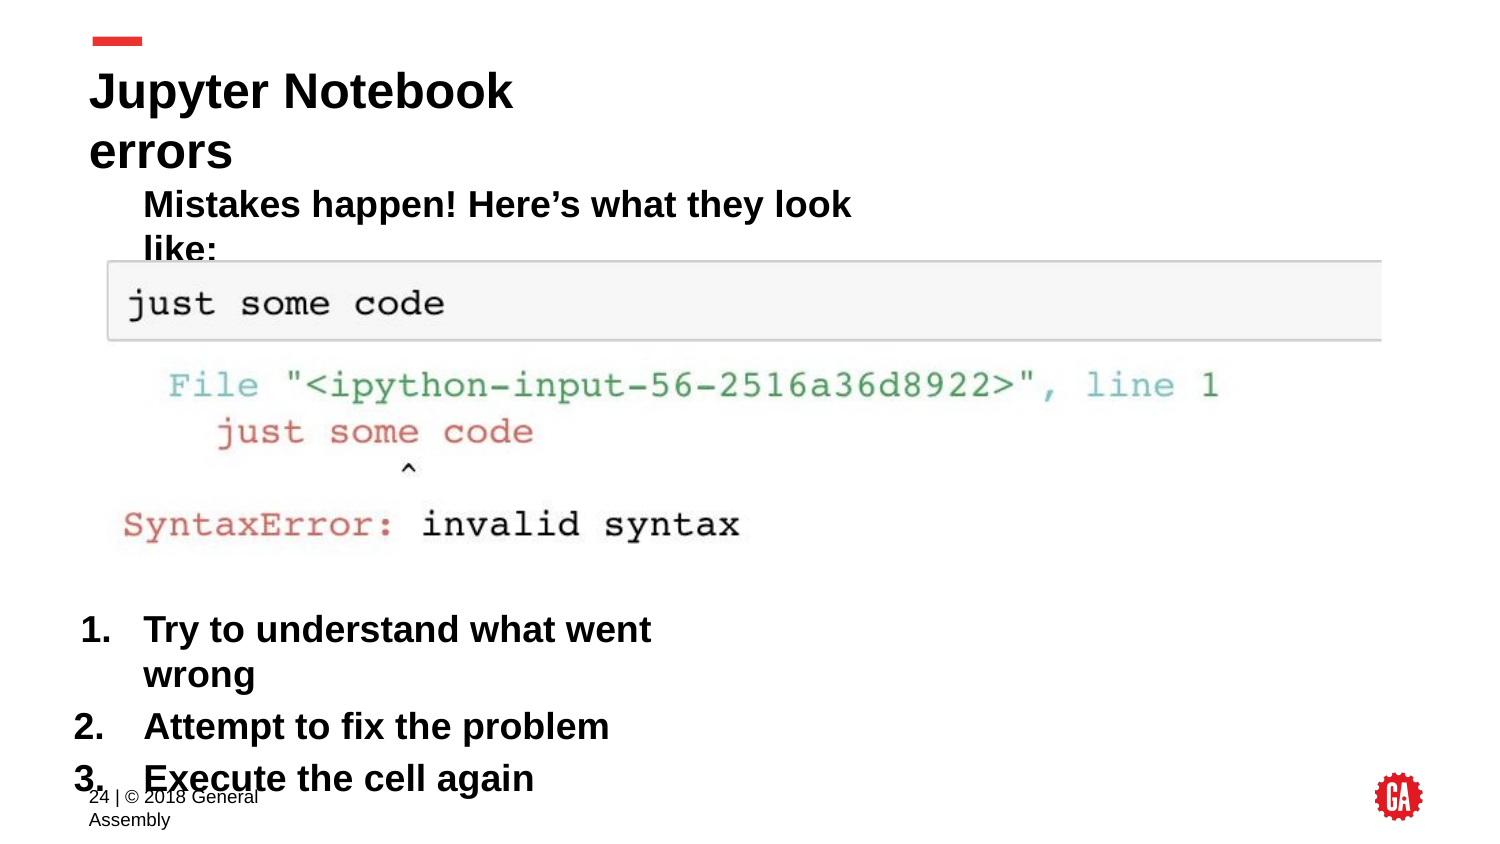

# Jupyter Notebook errors
Mistakes happen! Here’s what they look like:

Try to understand what went wrong
Attempt to ﬁx the problem
Execute the cell again
24 | © 2018 General Assembly